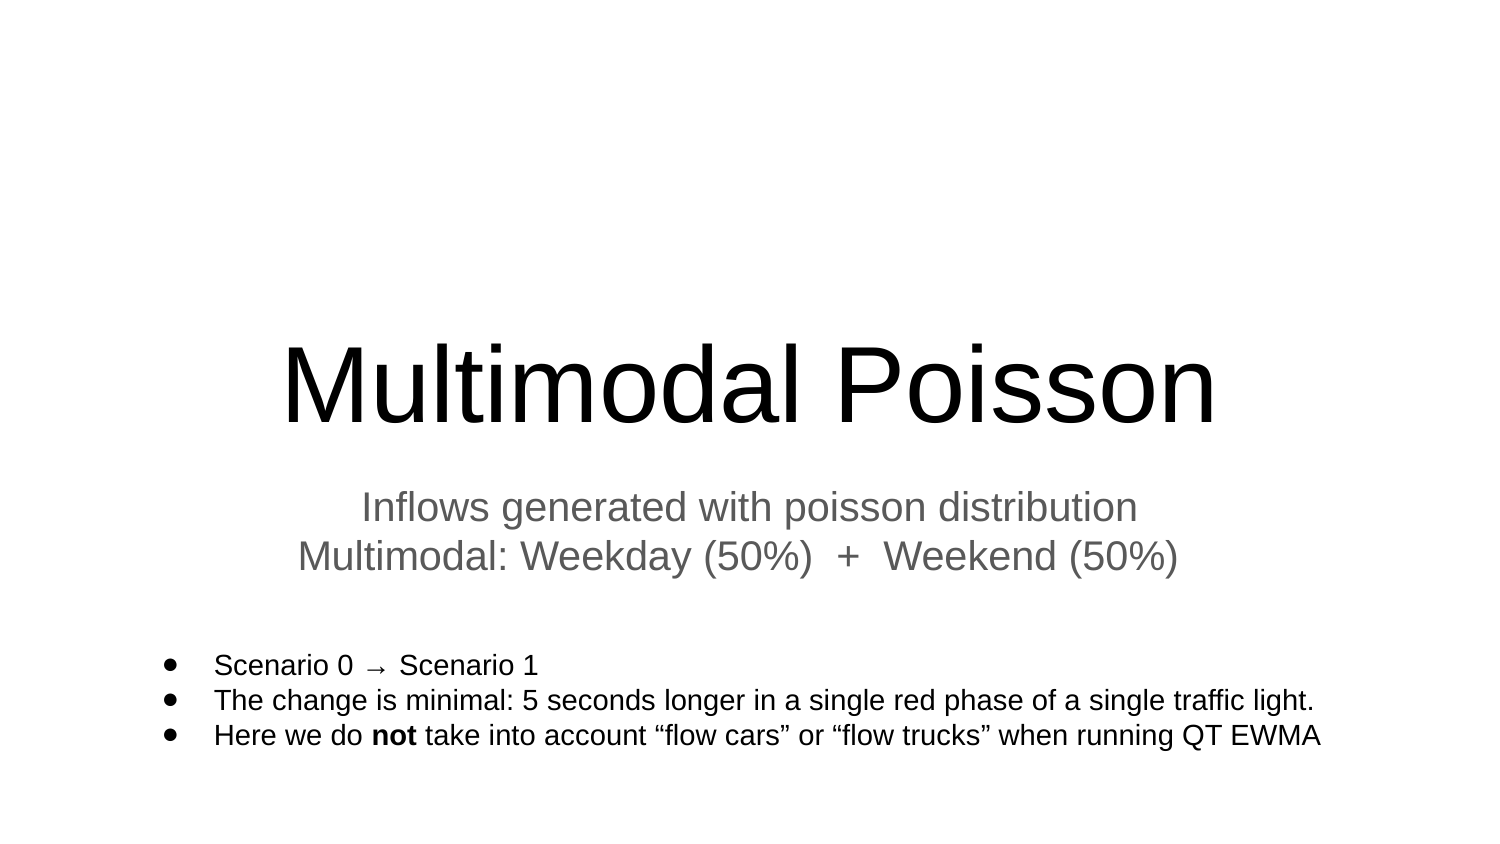

# Multimodal Poisson
Inflows generated with poisson distribution
Multimodal: Weekday (50%)  +  Weekend (50%)

Scenario 0 → Scenario 1
The change is minimal: 5 seconds longer in a single red phase of a single traffic light.
Here we do not take into account “flow cars” or “flow trucks” when running QT EWMA